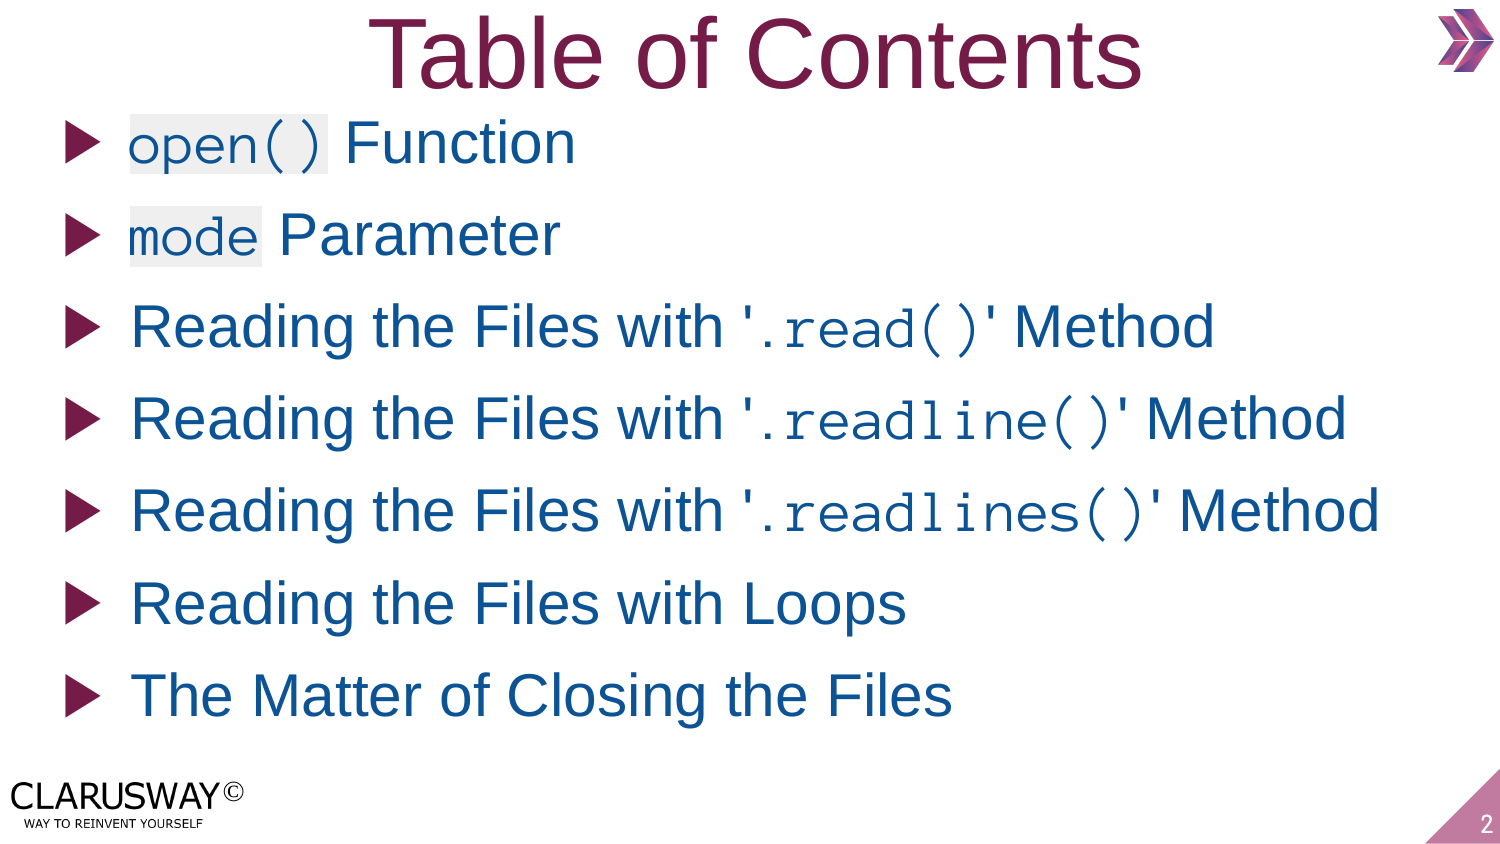

Table of Contents
open() Function
mode Parameter
Reading the Files with '.read()' Method
Reading the Files with '.readline()' Method
Reading the Files with '.readlines()' Method
Reading the Files with Loops
The Matter of Closing the Files
2